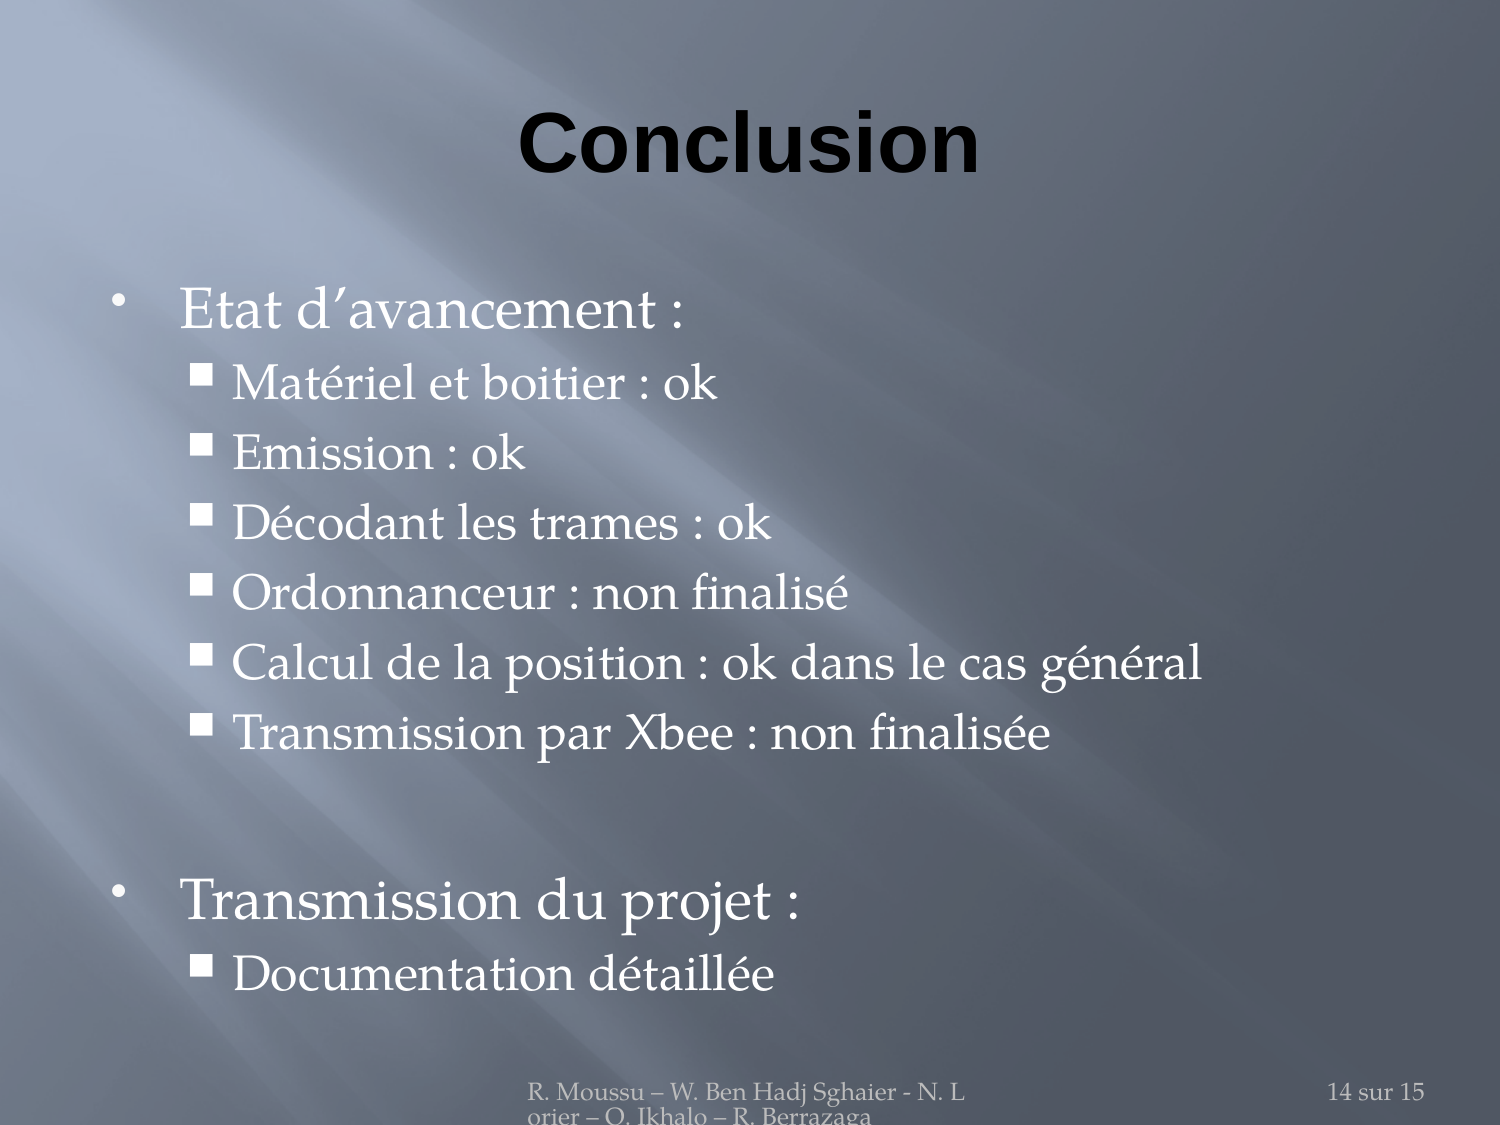

# Conclusion
Etat d’avancement :
Matériel et boitier : ok
Emission : ok
Décodant les trames : ok
Ordonnanceur : non finalisé
Calcul de la position : ok dans le cas général
Transmission par Xbee : non finalisée

Transmission du projet :
Documentation détaillée
R. Moussu – W. Ben Hadj Sghaier - N. Lorier – O. Ikhalo – R. Berrazaga
14 sur 15